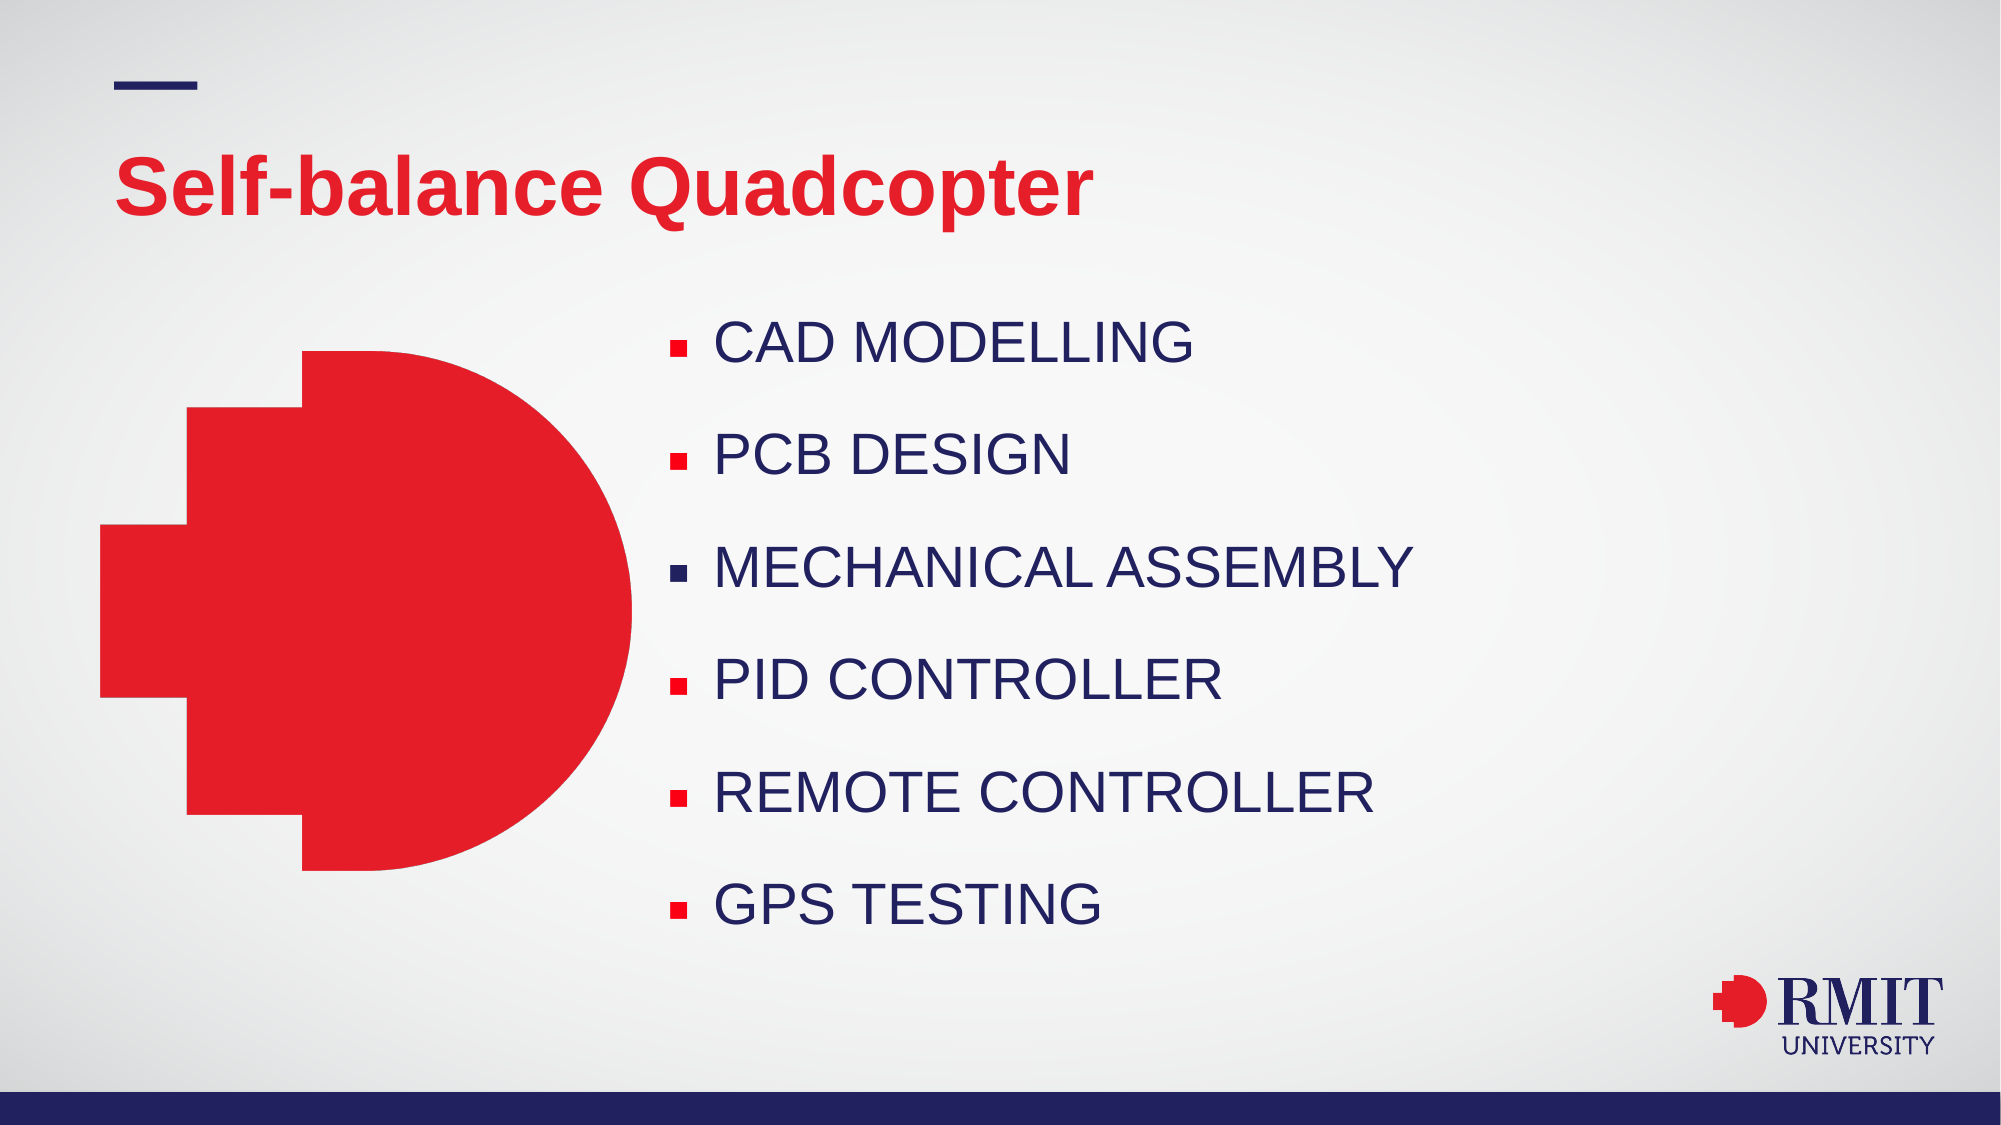

—
Self-balance Quadcopter
CAD MODELLING
PCB DESIGN
MECHANICAL ASSEMBLY
PID CONTROLLER
REMOTE CONTROLLER
GPS TESTING